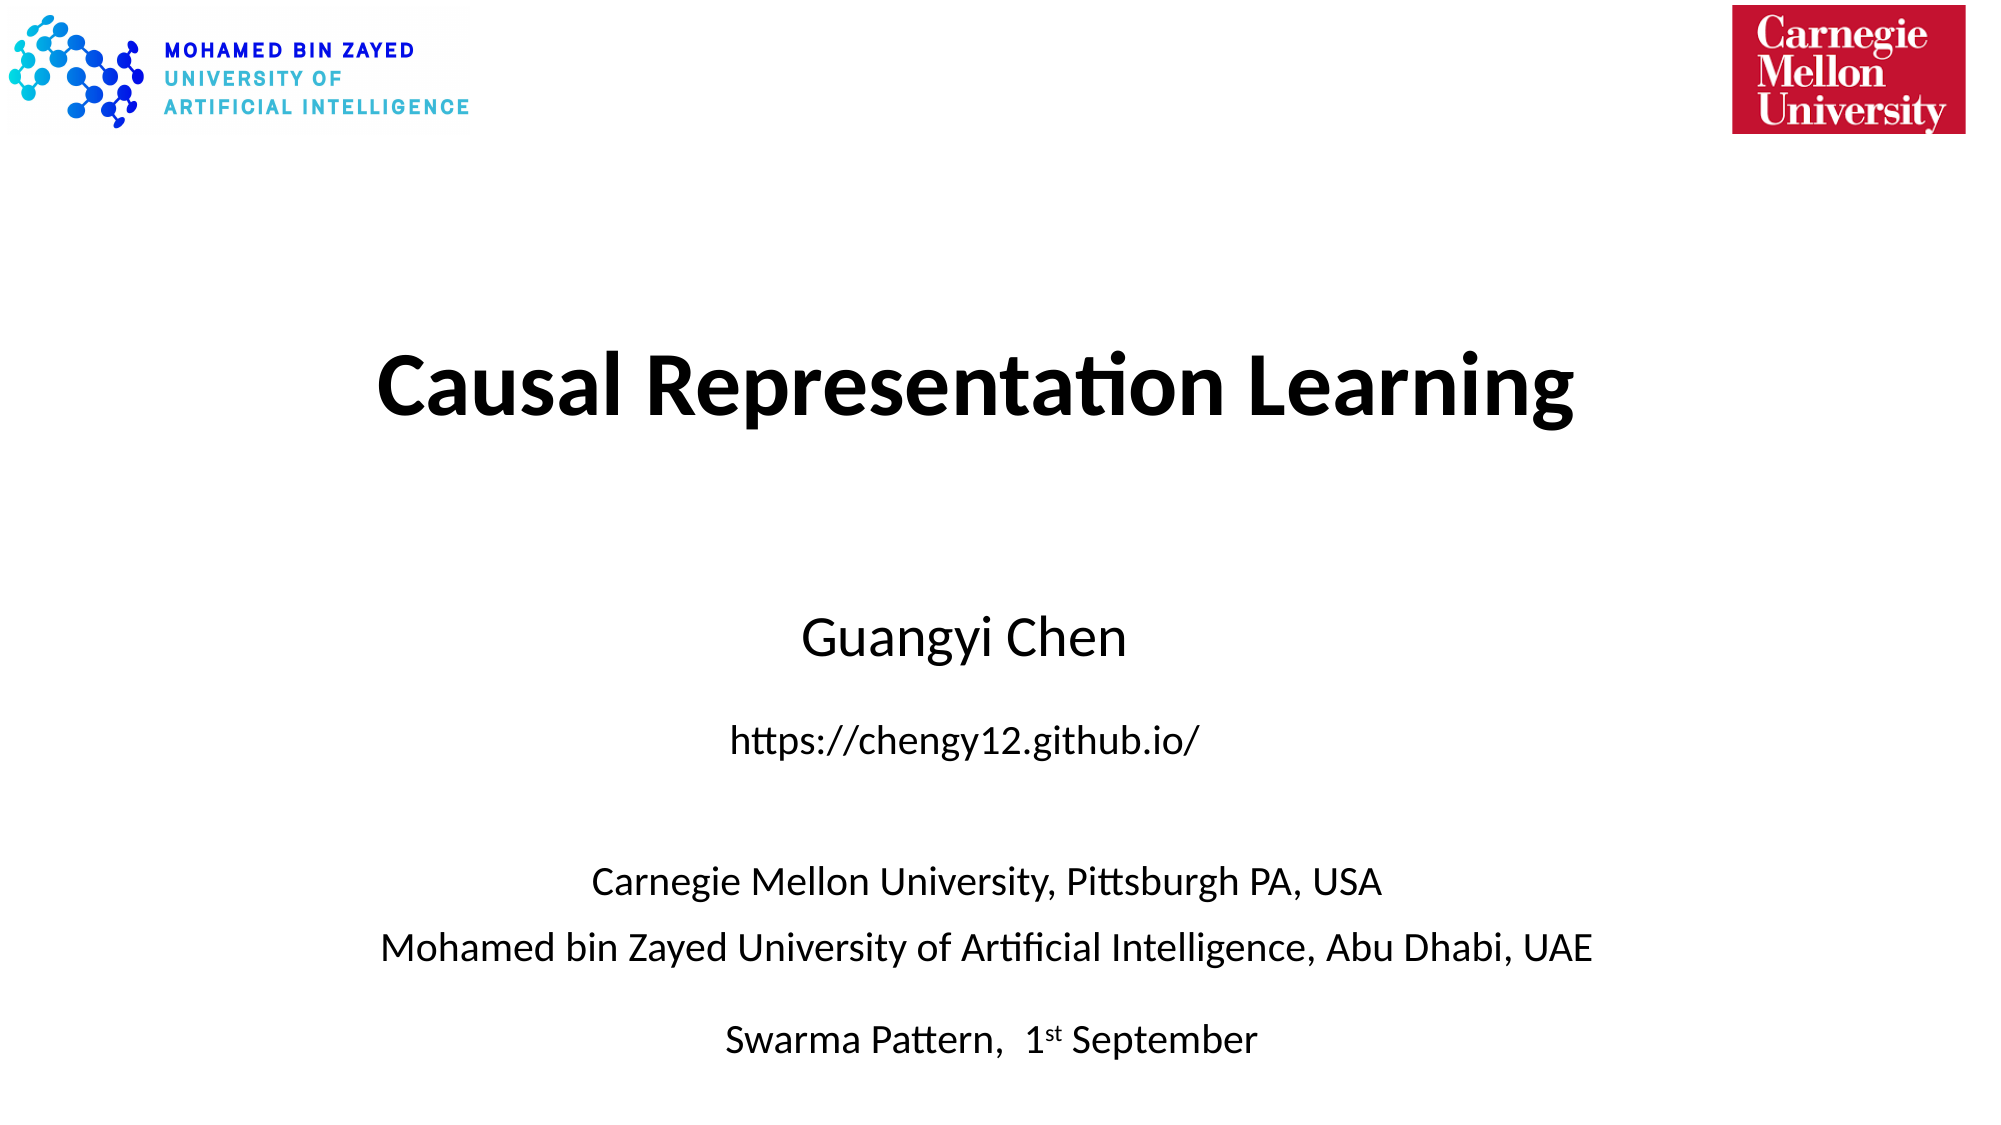

Causal Representation Learning
Guangyi Chen
https://chengy12.github.io/
Carnegie Mellon University, Pittsburgh PA, USA
Mohamed bin Zayed University of Artificial Intelligence, Abu Dhabi, UAE
Swarma Pattern,  1st September